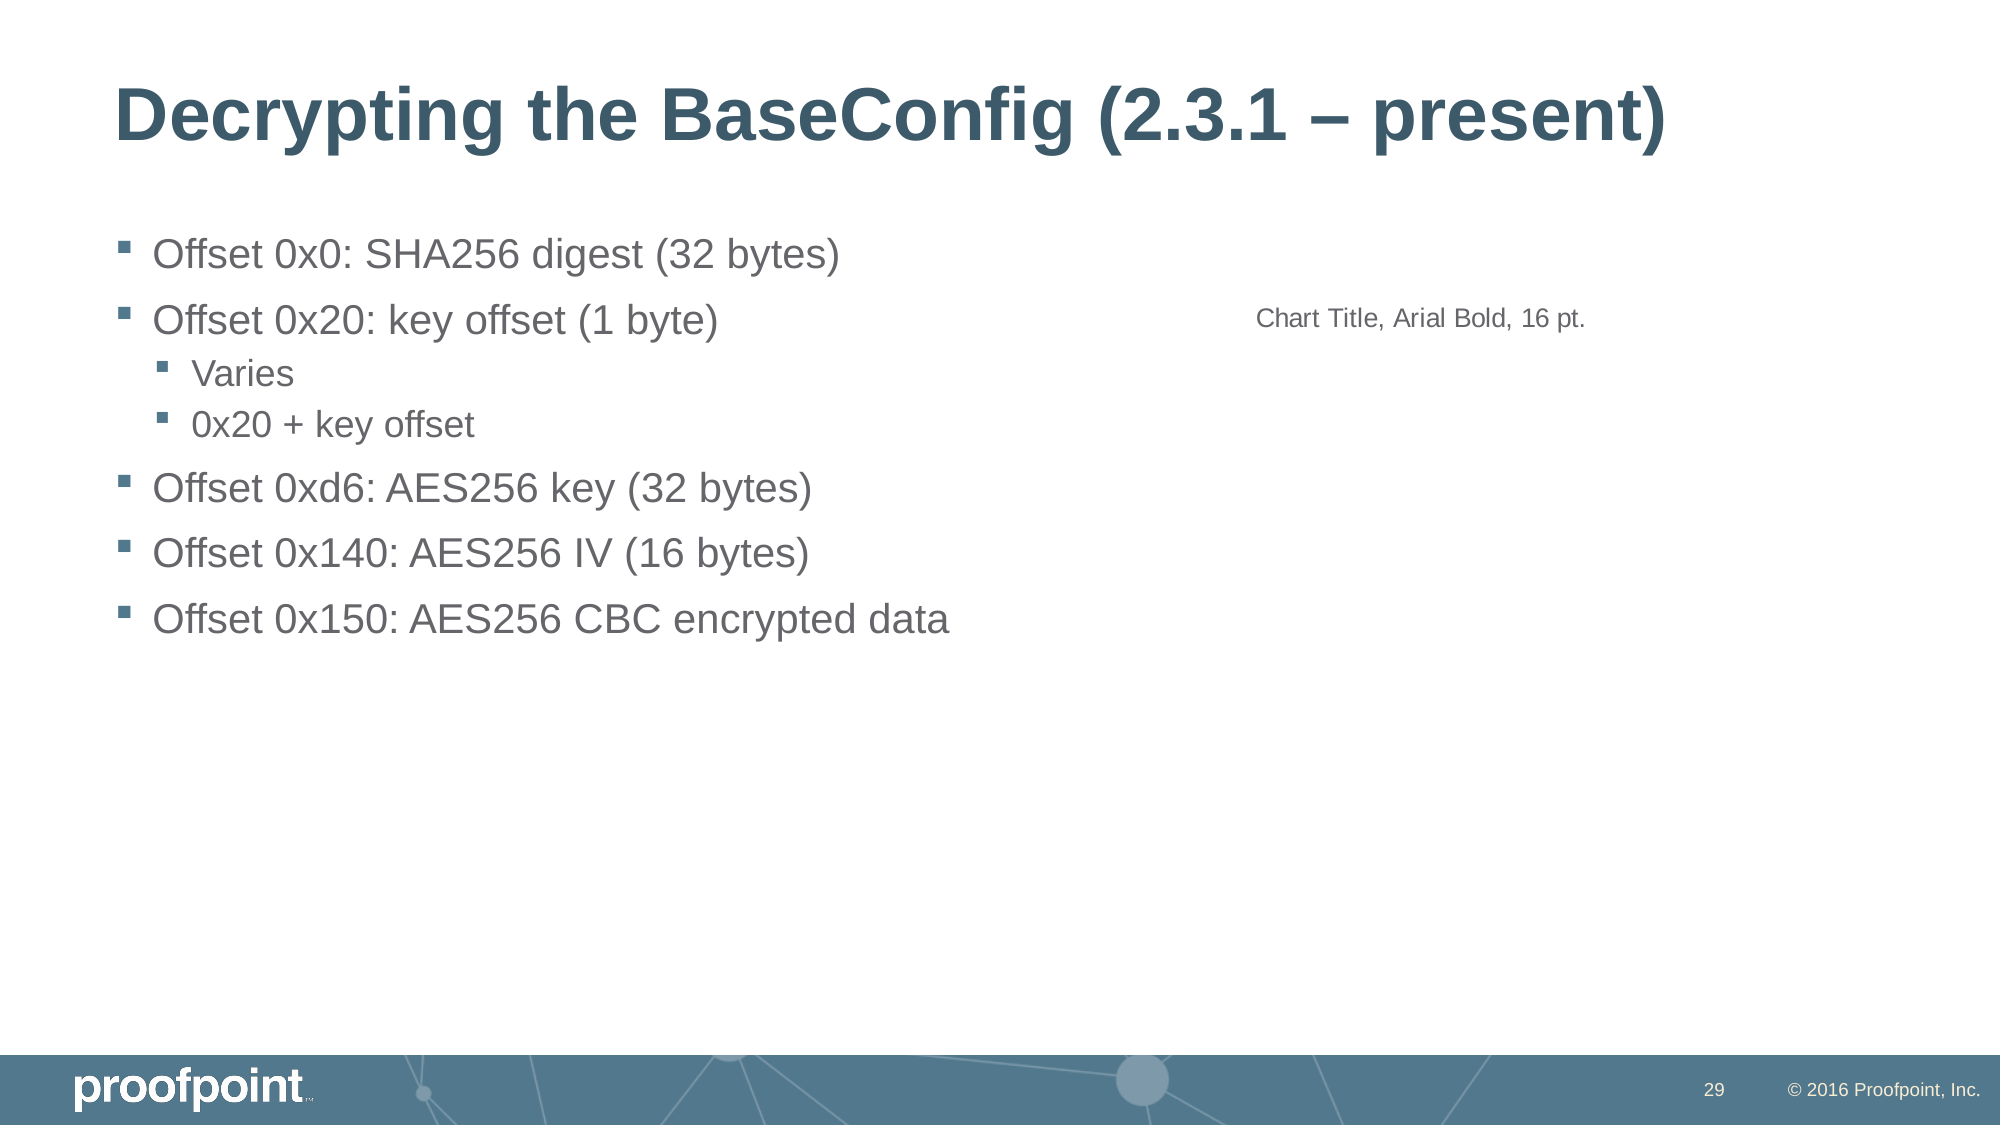

# Decrypting the BaseConfig (2.3.1 – present)
Offset 0x0: SHA256 digest (32 bytes)
Offset 0x20: key offset (1 byte)
Varies
0x20 + key offset
Offset 0xd6: AES256 key (32 bytes)
Offset 0x140: AES256 IV (16 bytes)
Offset 0x150: AES256 CBC encrypted data

### Chart: Chart Title, Arial Bold, 16 pt.

| Category |
|---|